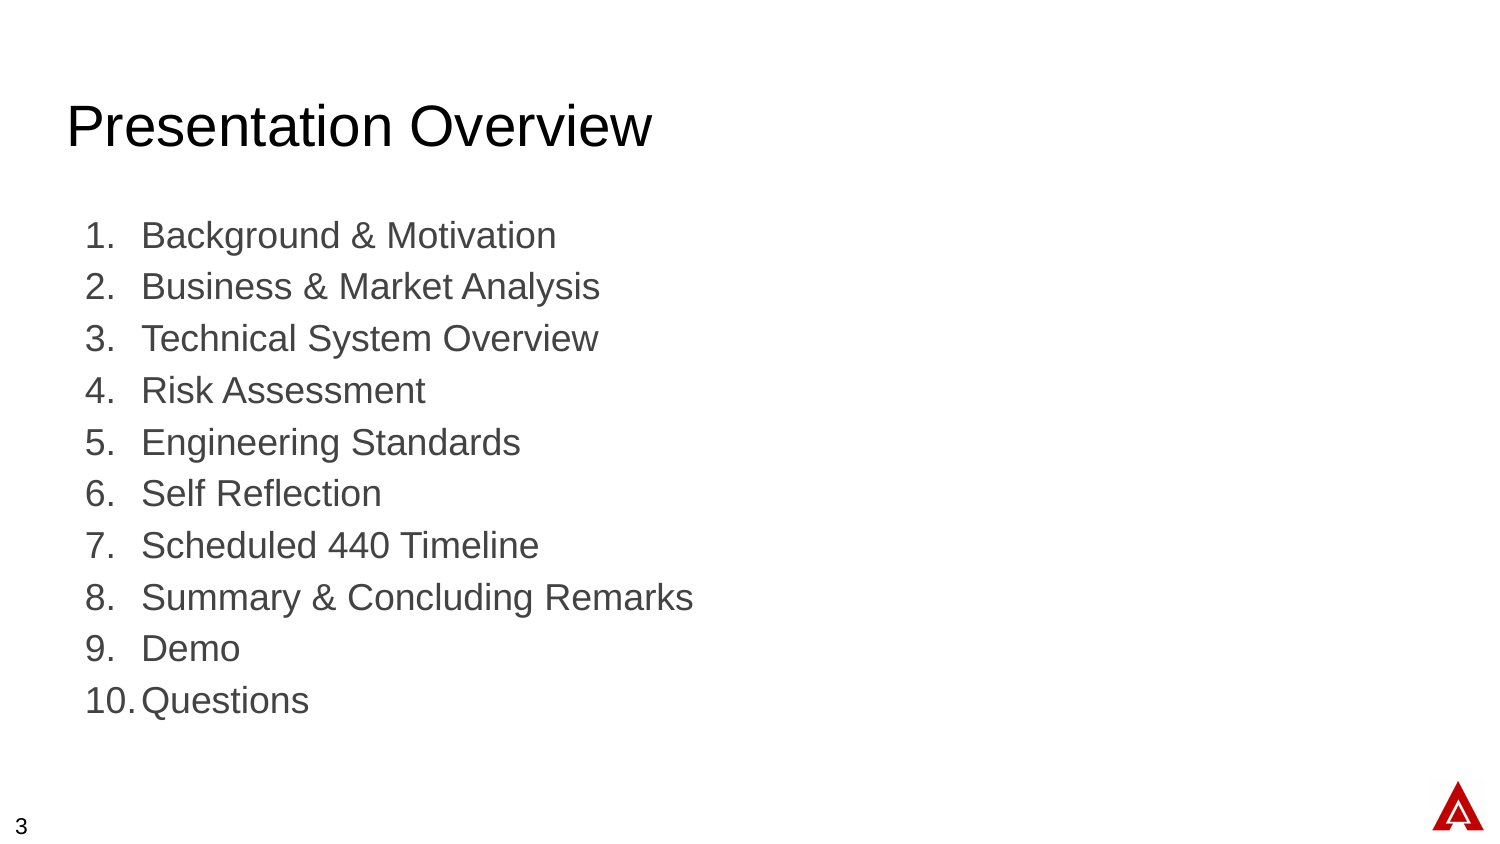

# Presentation Overview
Background & Motivation
Business & Market Analysis
Technical System Overview
Risk Assessment
Engineering Standards
Self Reflection
Scheduled 440 Timeline
Summary & Concluding Remarks
Demo
Questions
3